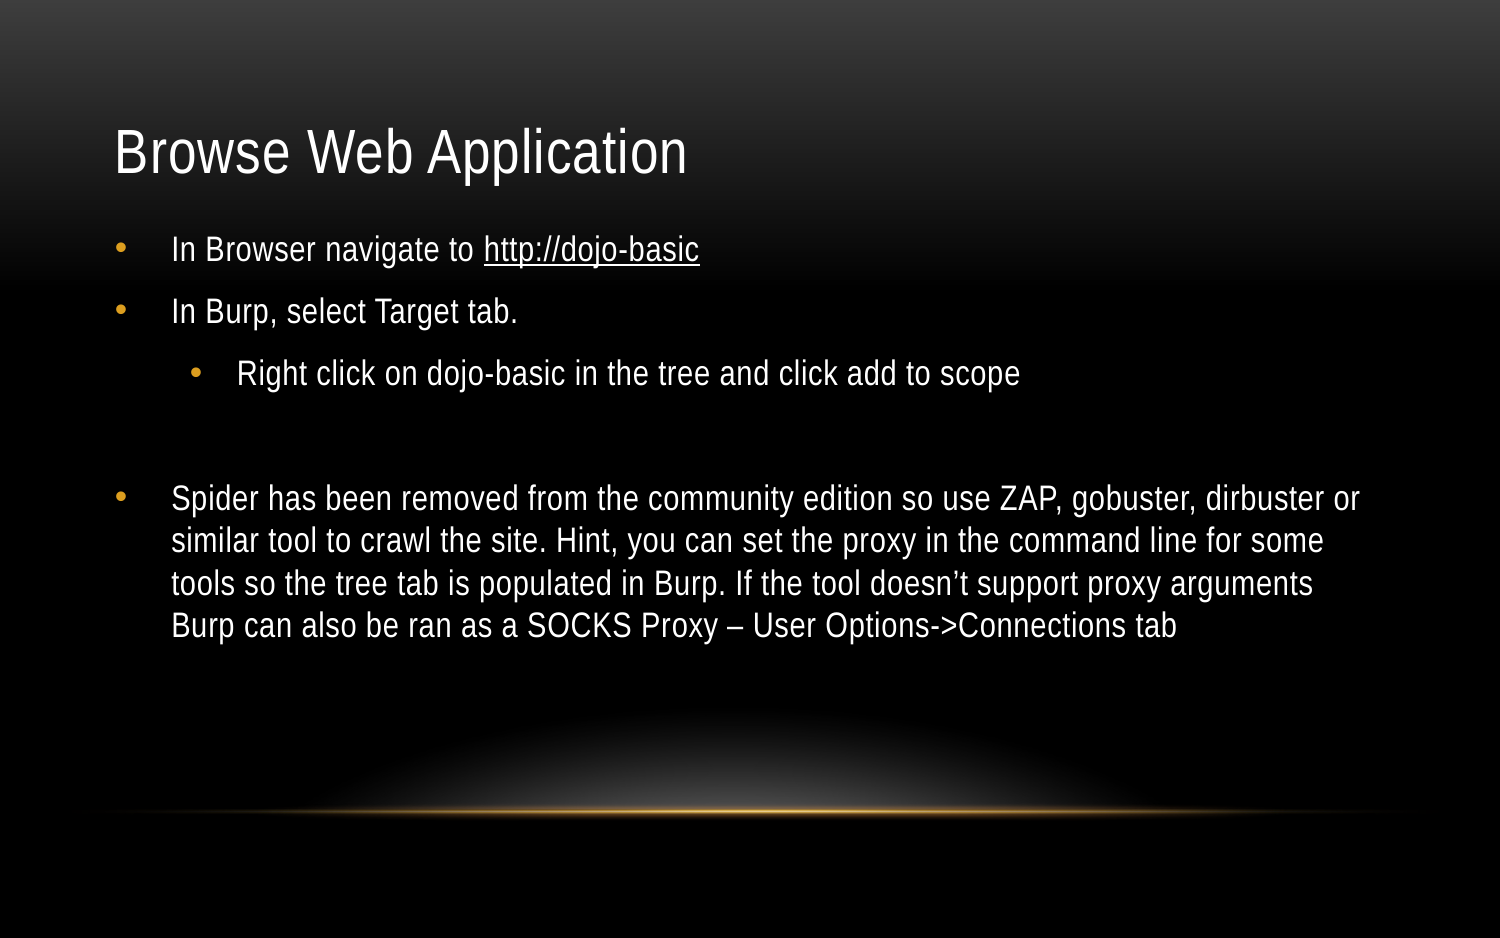

# Browse Web Application
In Browser navigate to http://dojo-basic
In Burp, select Target tab.
Right click on dojo-basic in the tree and click add to scope

Spider has been removed from the community edition so use ZAP, gobuster, dirbuster or similar tool to crawl the site. Hint, you can set the proxy in the command line for some tools so the tree tab is populated in Burp. If the tool doesn’t support proxy arguments Burp can also be ran as a SOCKS Proxy – User Options->Connections tab